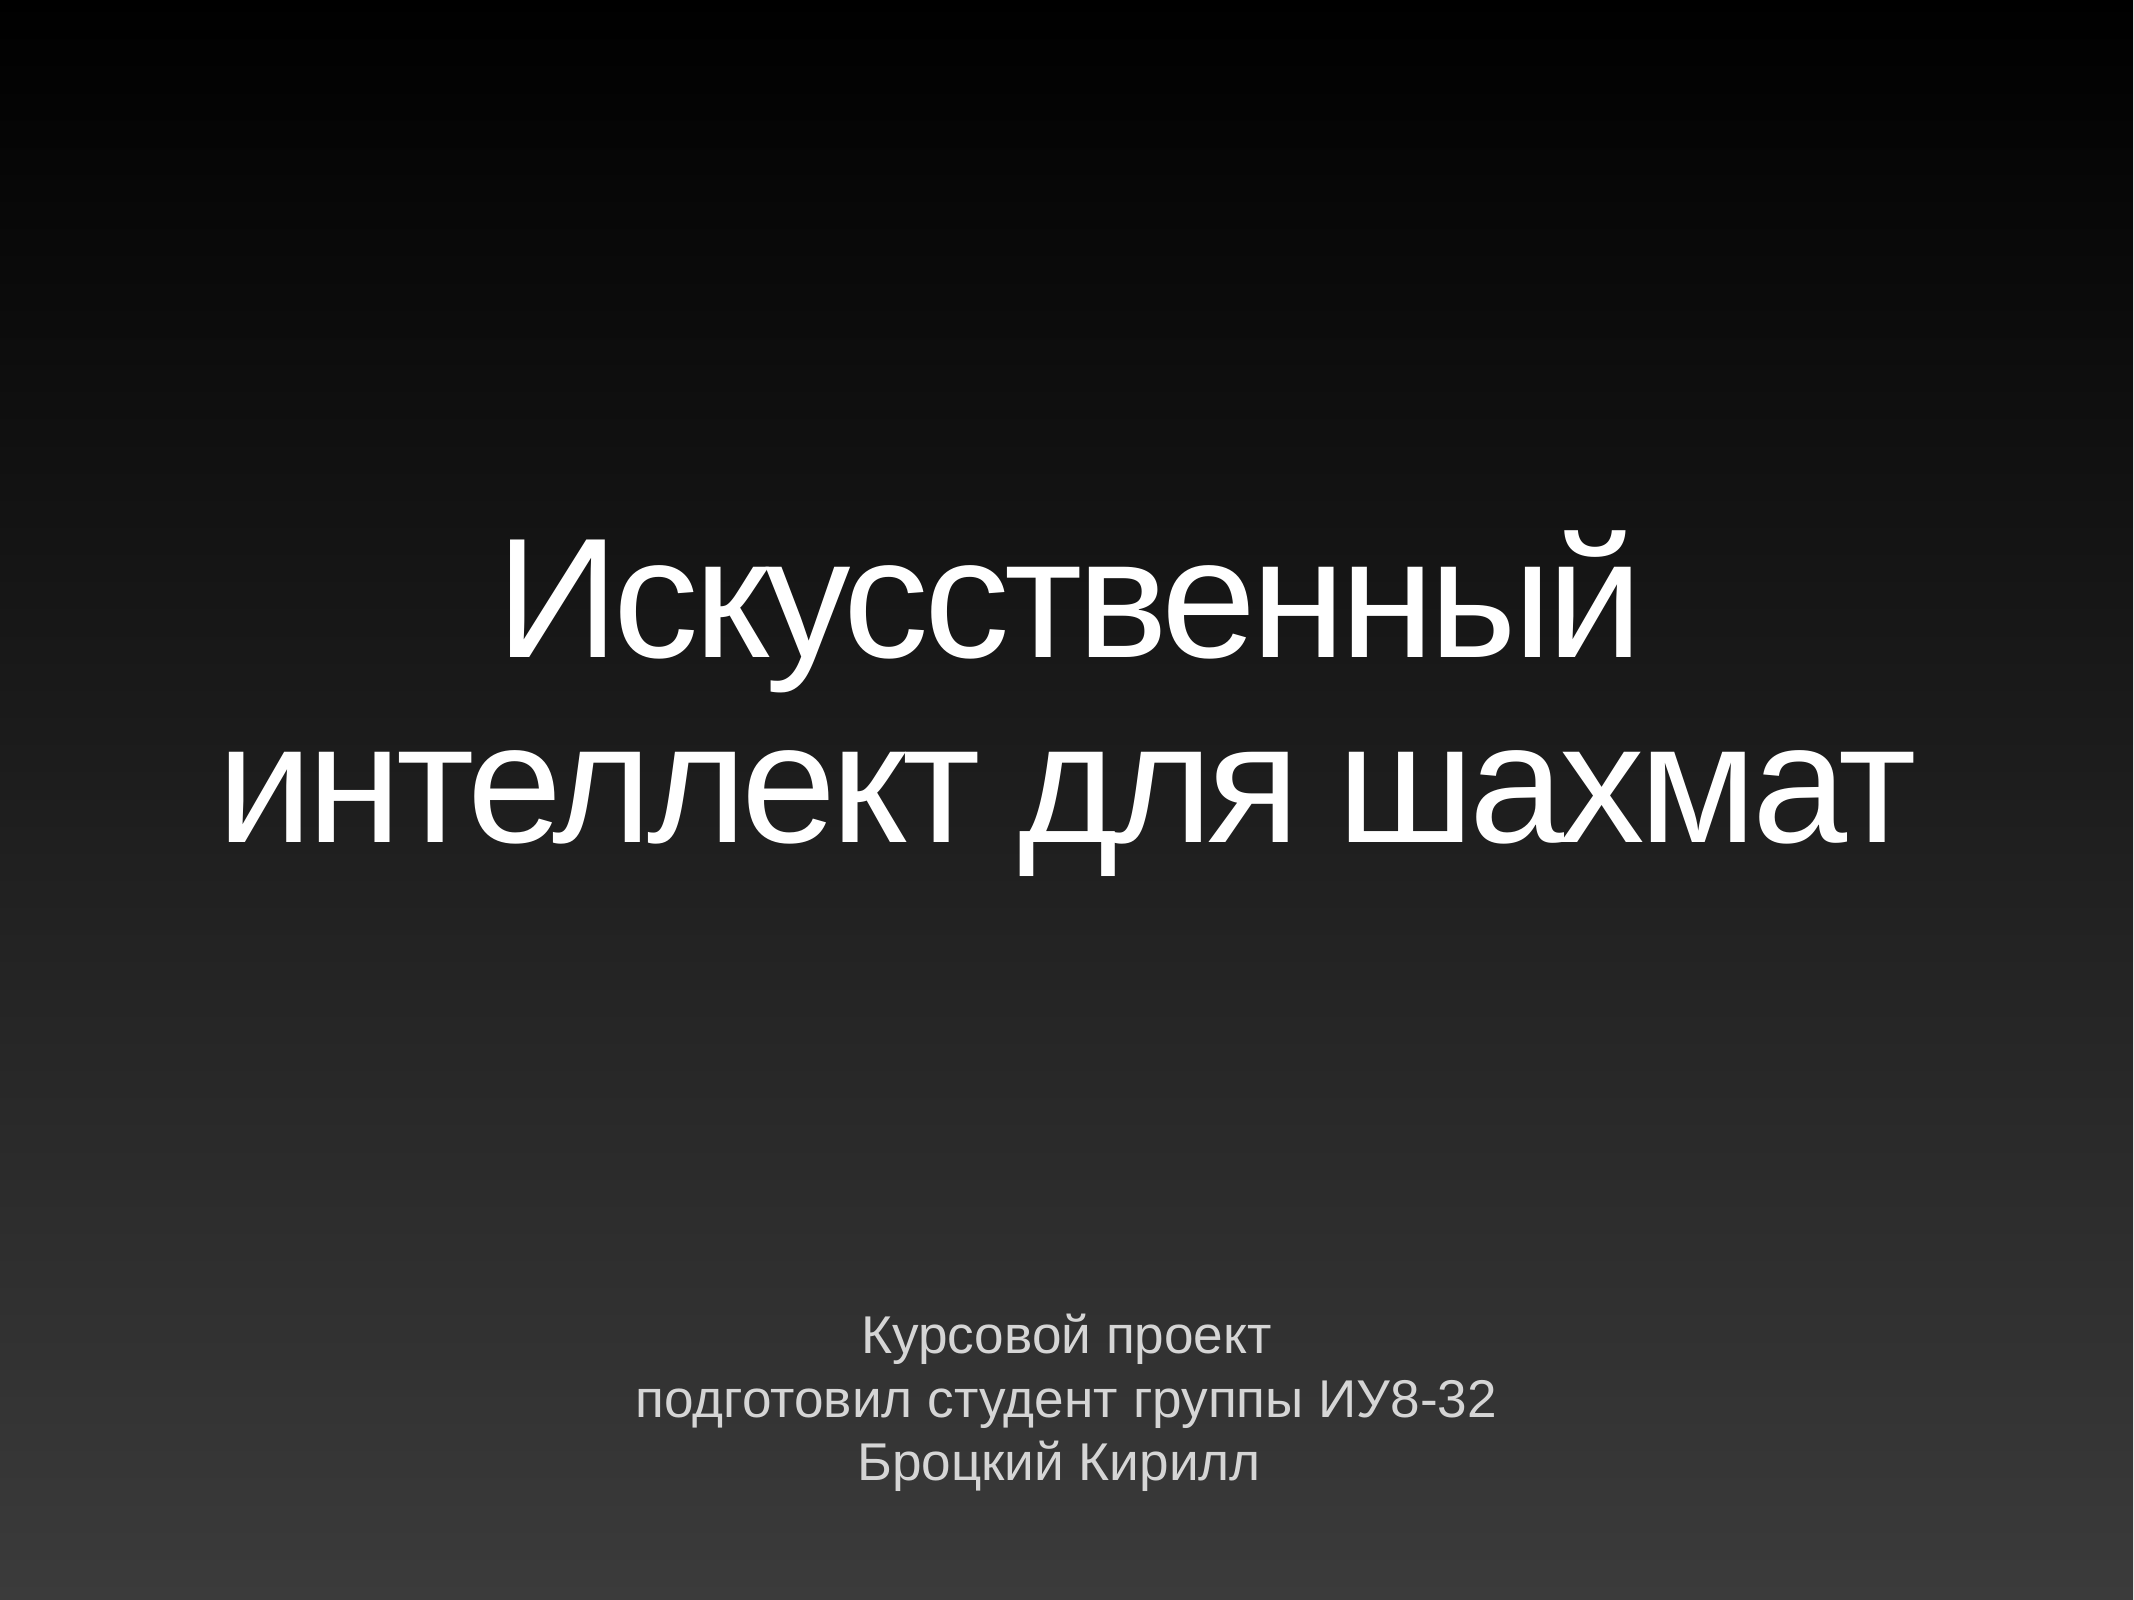

# Искусственный интеллект для шахмат
Курсовой проект
подготовил студент группы ИУ8-32
Броцкий Кирилл